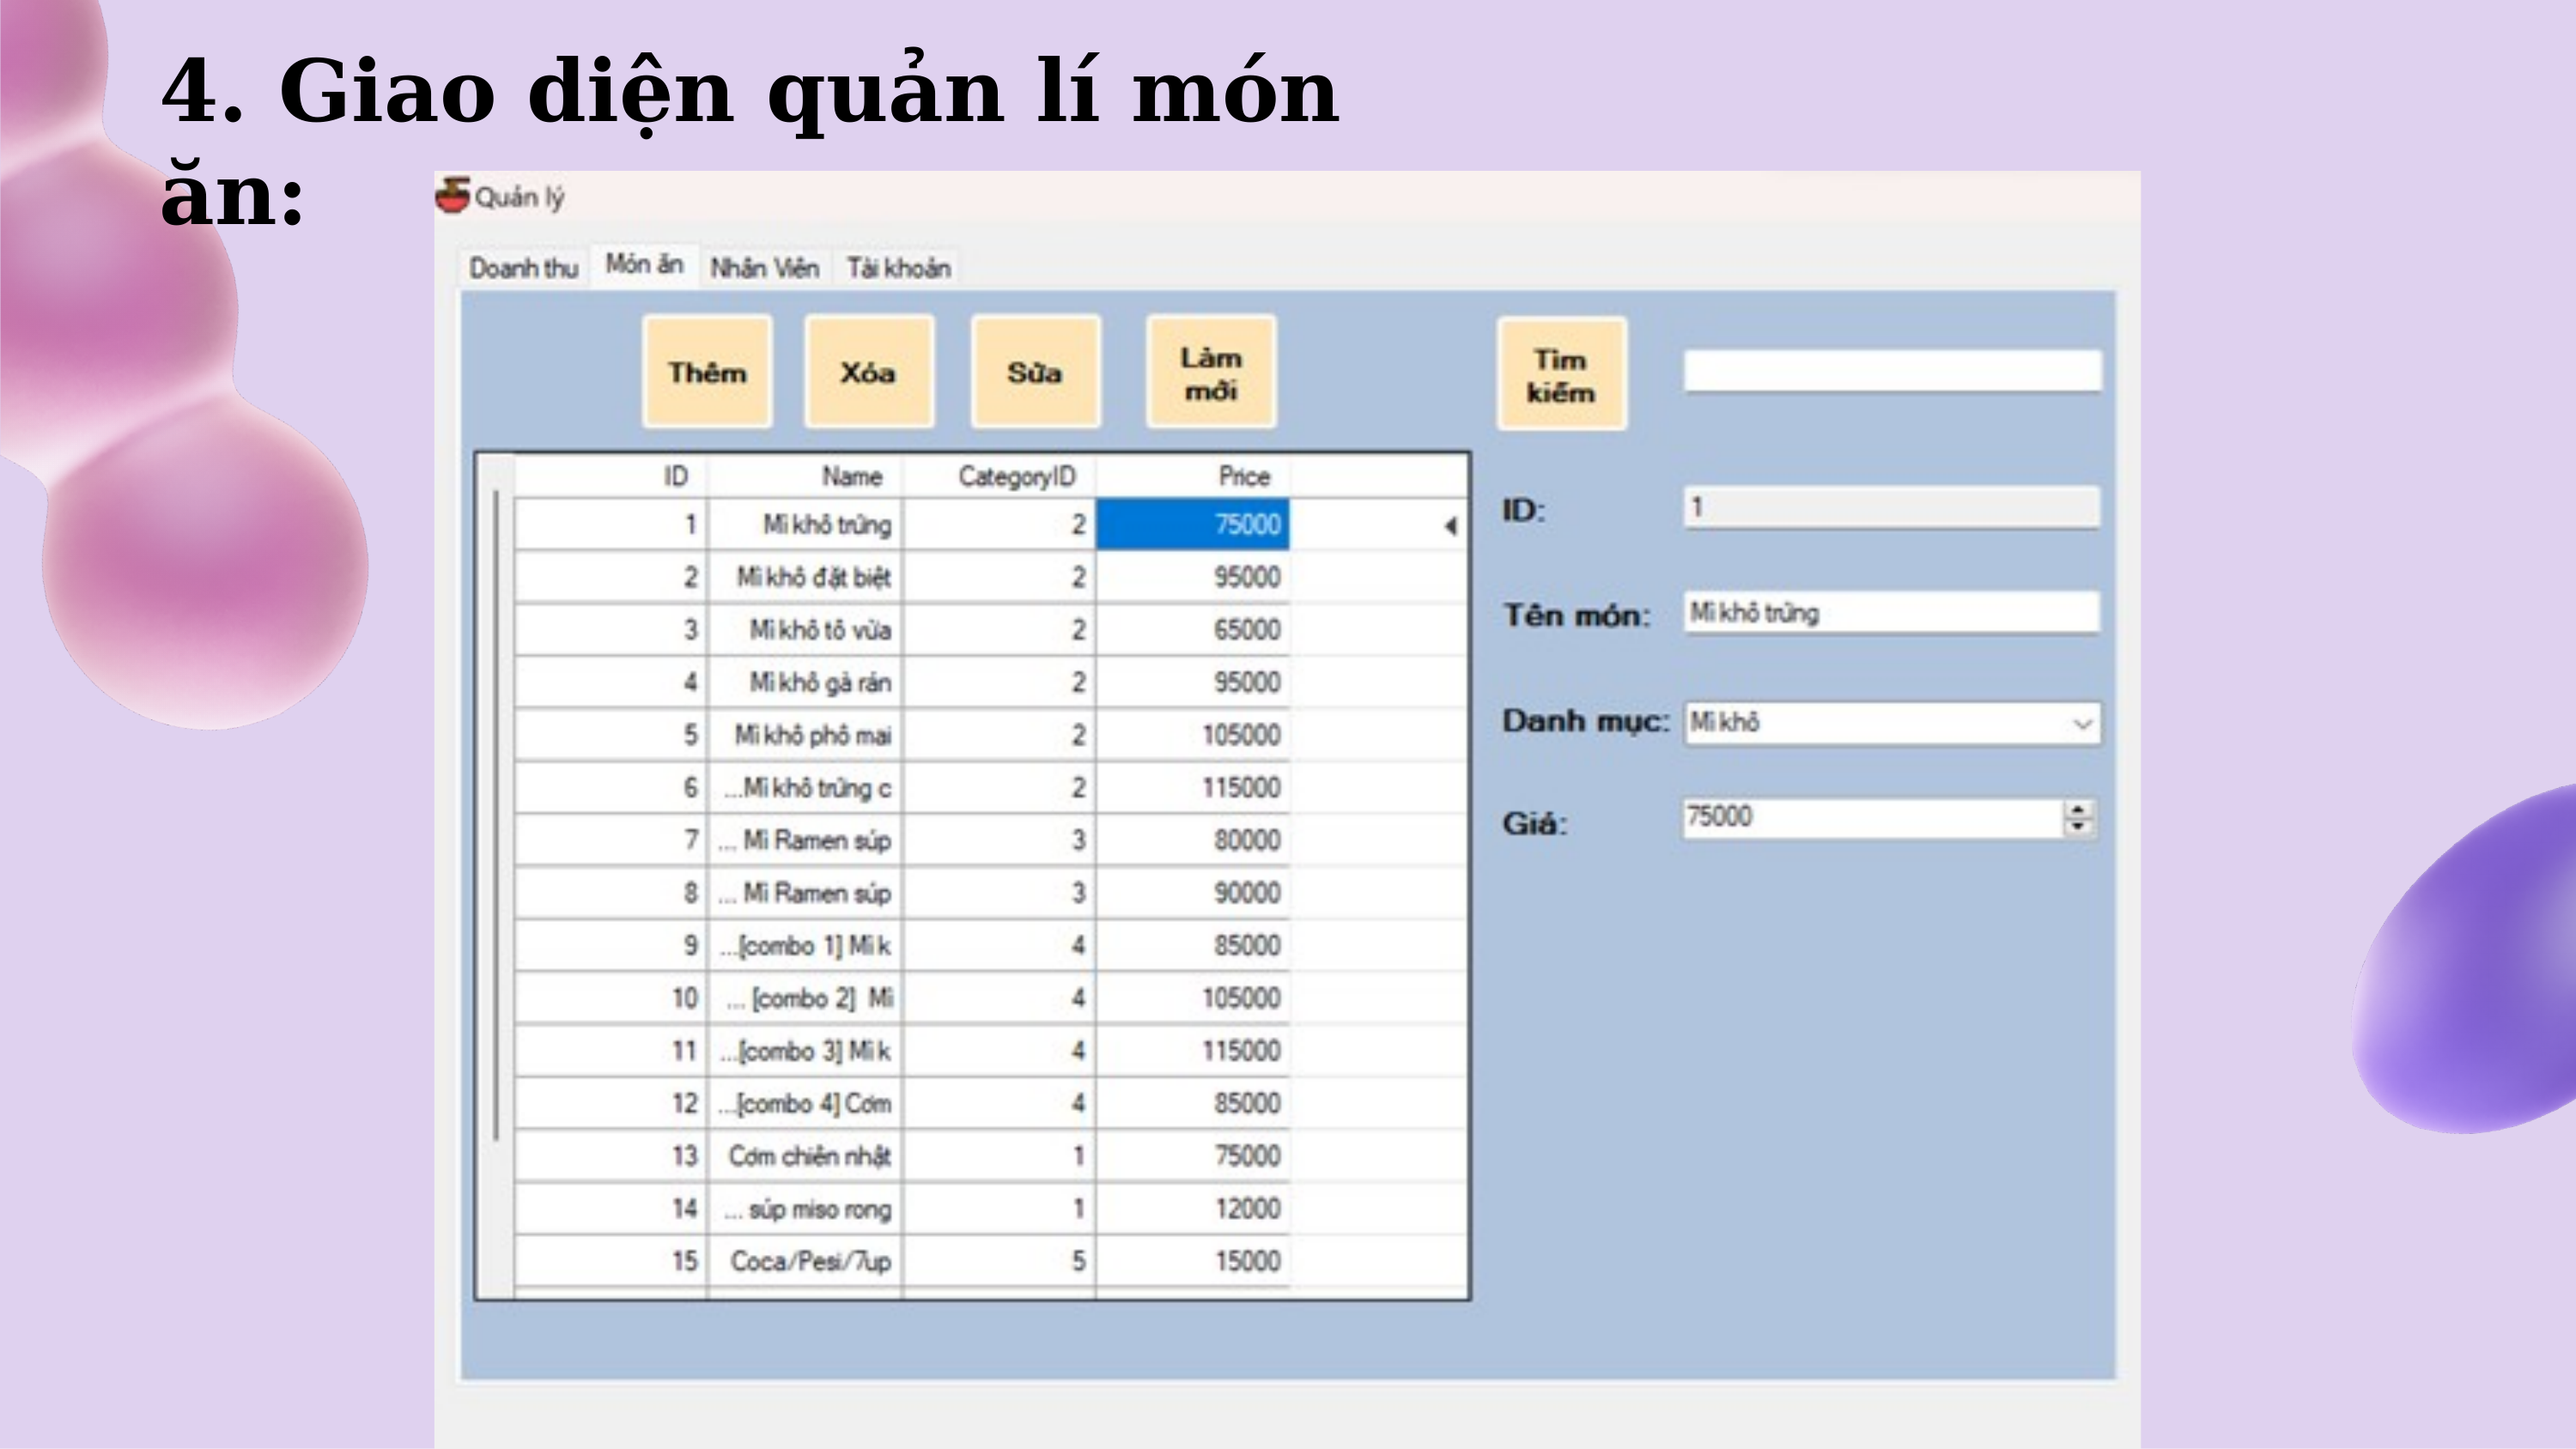

# 4. Giao diện quản lí món	 ăn: